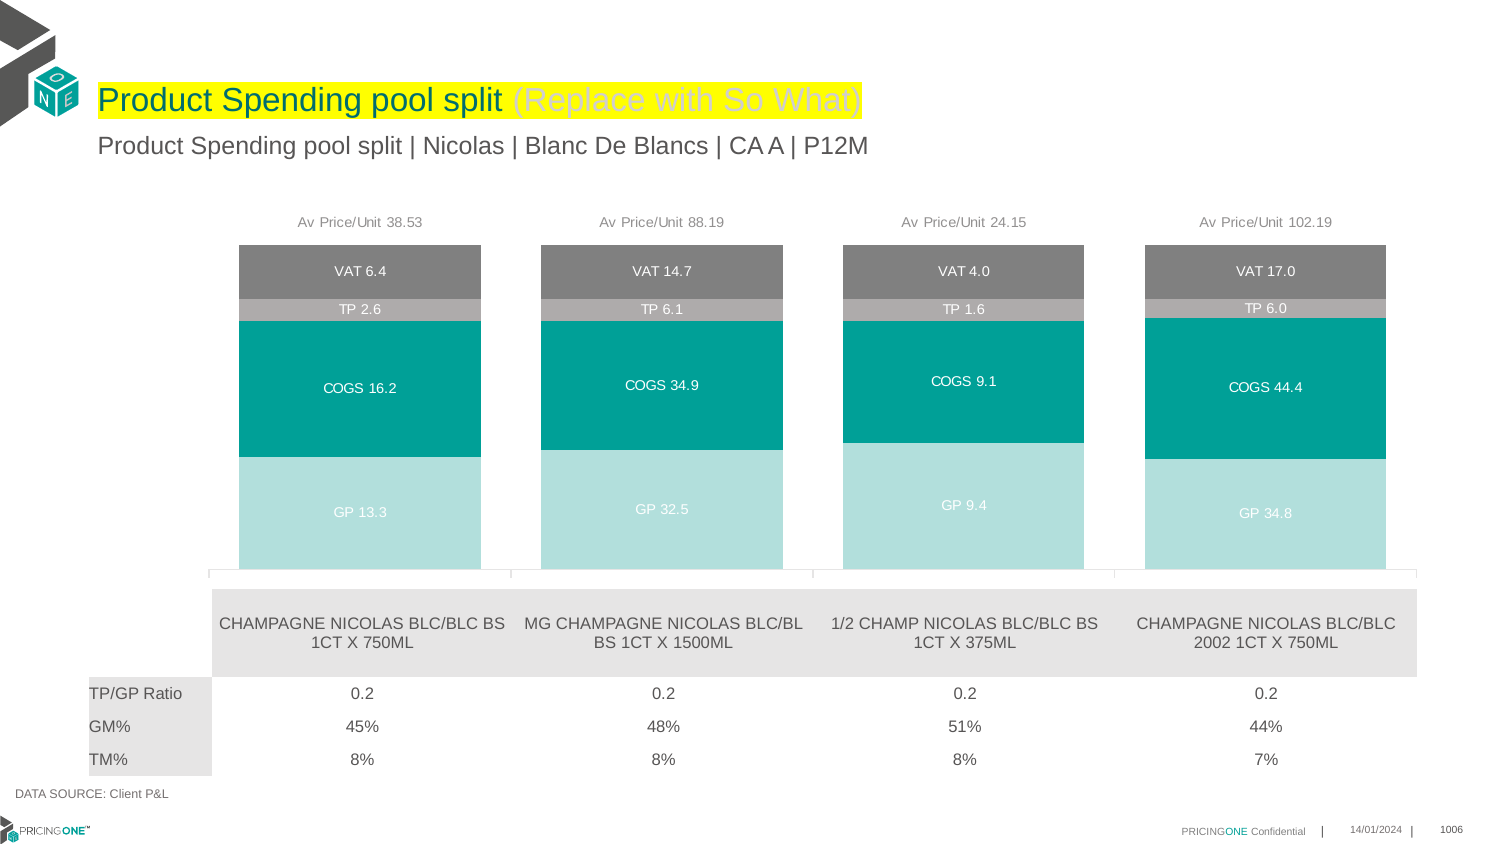

# Product Spending pool split (Replace with So What)
Product Spending pool split | Nicolas | Blanc De Blancs | CA A | P12M

### Chart

| Category | GP | COGS | TP | VAT |
|---|---|---|---|---|
| Av Price/Unit 38.53 | 13.300317242607766 | 16.206 | 2.6029928155800945 | 6.421862011637569 |
| Av Price/Unit 88.19 | 32.45134395604396 | 34.92699999999999 | 6.115245787545803 | 14.698717948717945 |
| Av Price/Unit 24.15 | 9.3734 | 9.058 | 1.648188014981276 | 4.015917602996253 |
| Av Price/Unit 102.19 | 34.79008870967741 | 44.39 | 5.981201612903206 | 17.032258064516142 |
|  | CHAMPAGNE NICOLAS BLC/BLC BS 1CT X 750ML | MG CHAMPAGNE NICOLAS BLC/BL BS 1CT X 1500ML | 1/2 CHAMP NICOLAS BLC/BLC BS 1CT X 375ML | CHAMPAGNE NICOLAS BLC/BLC 2002 1CT X 750ML |
| --- | --- | --- | --- | --- |
| TP/GP Ratio | 0.2 | 0.2 | 0.2 | 0.2 |
| GM% | 45% | 48% | 51% | 44% |
| TM% | 8% | 8% | 8% | 7% |
DATA SOURCE: Client P&L

14/01/2024
1006